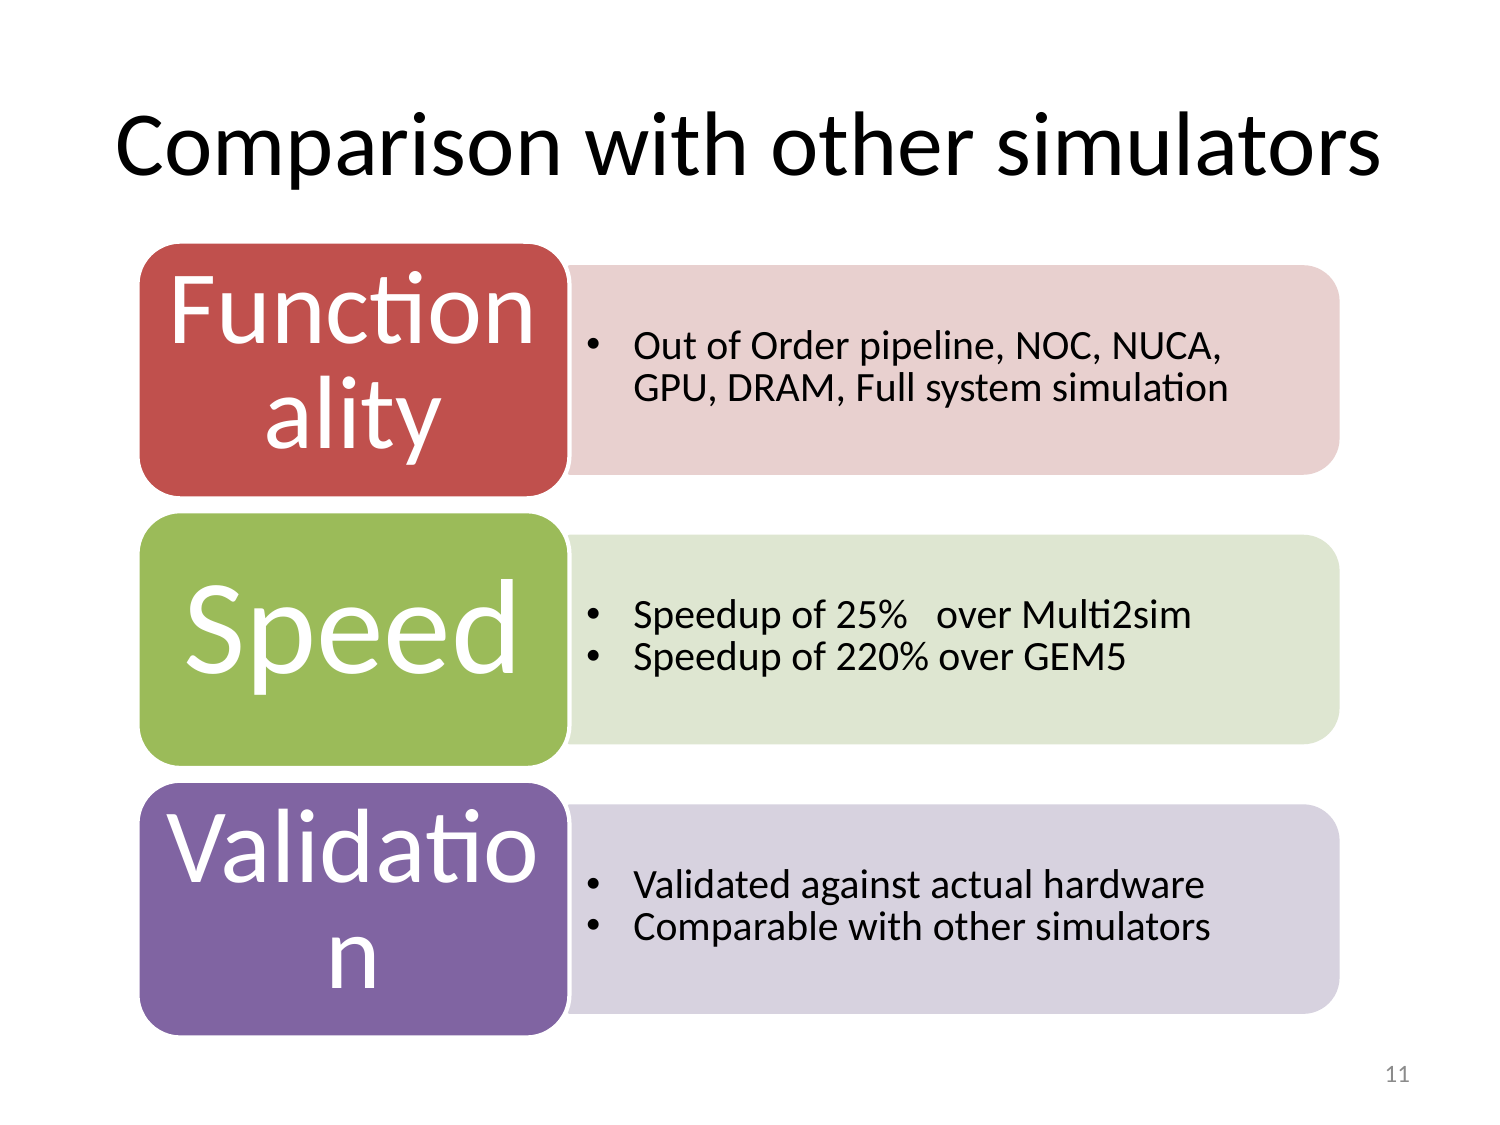

# Comparison with other simulators
Out of Order pipeline, NOC, NUCA, GPU, DRAM, Full system simulation
Speed
Speedup of 25%   over Multi2sim
Validation
Validated against actual hardware
Speedup of 220% over GEM5
Comparable with other simulators
11